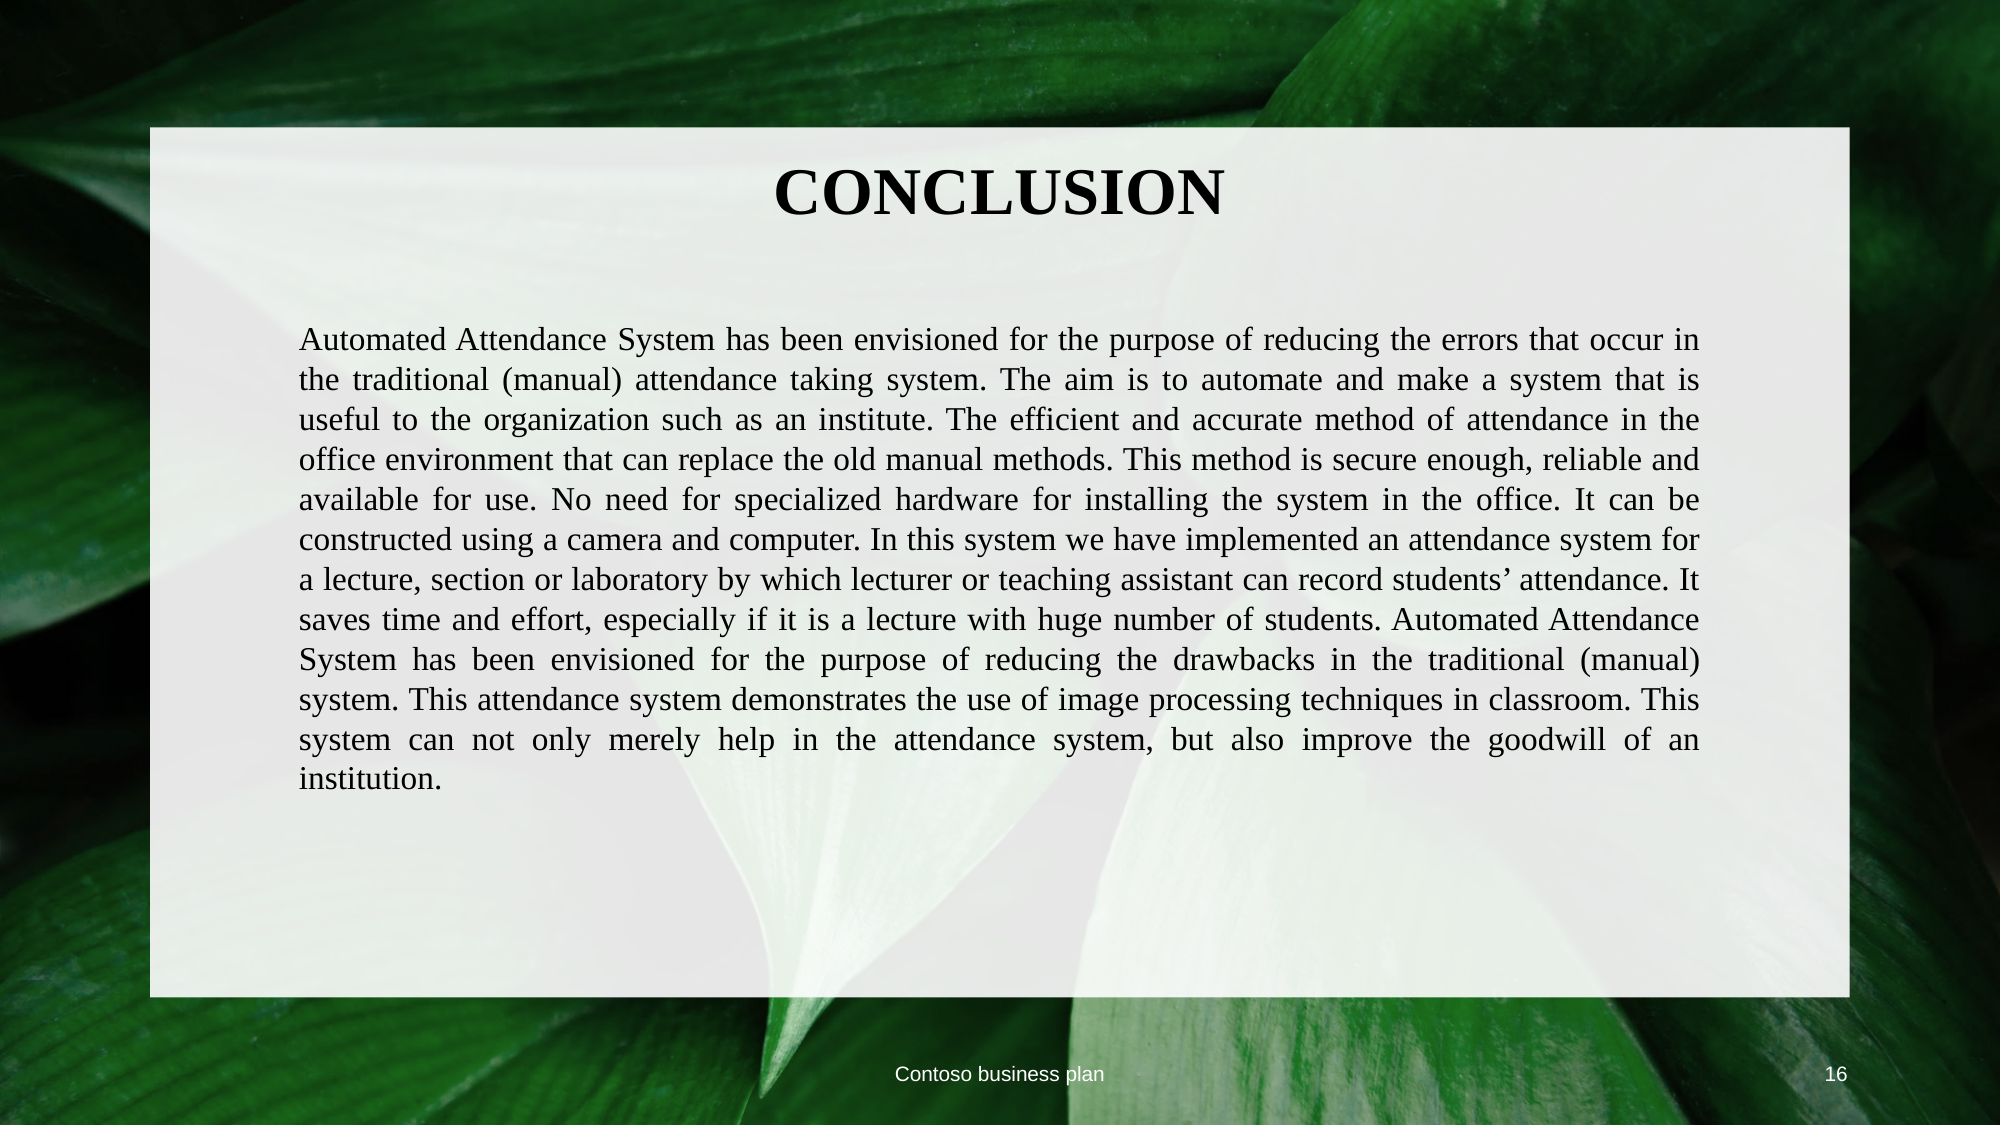

# CONCLUSION
Automated Attendance System has been envisioned for the purpose of reducing the errors that occur in the traditional (manual) attendance taking system. The aim is to automate and make a system that is useful to the organization such as an institute. The efficient and accurate method of attendance in the office environment that can replace the old manual methods. This method is secure enough, reliable and available for use. No need for specialized hardware for installing the system in the office. It can be constructed using a camera and computer. In this system we have implemented an attendance system for a lecture, section or laboratory by which lecturer or teaching assistant can record students’ attendance. It saves time and effort, especially if it is a lecture with huge number of students. Automated Attendance System has been envisioned for the purpose of reducing the drawbacks in the traditional (manual) system. This attendance system demonstrates the use of image processing techniques in classroom. This system can not only merely help in the attendance system, but also improve the goodwill of an institution.

Contoso business plan
16